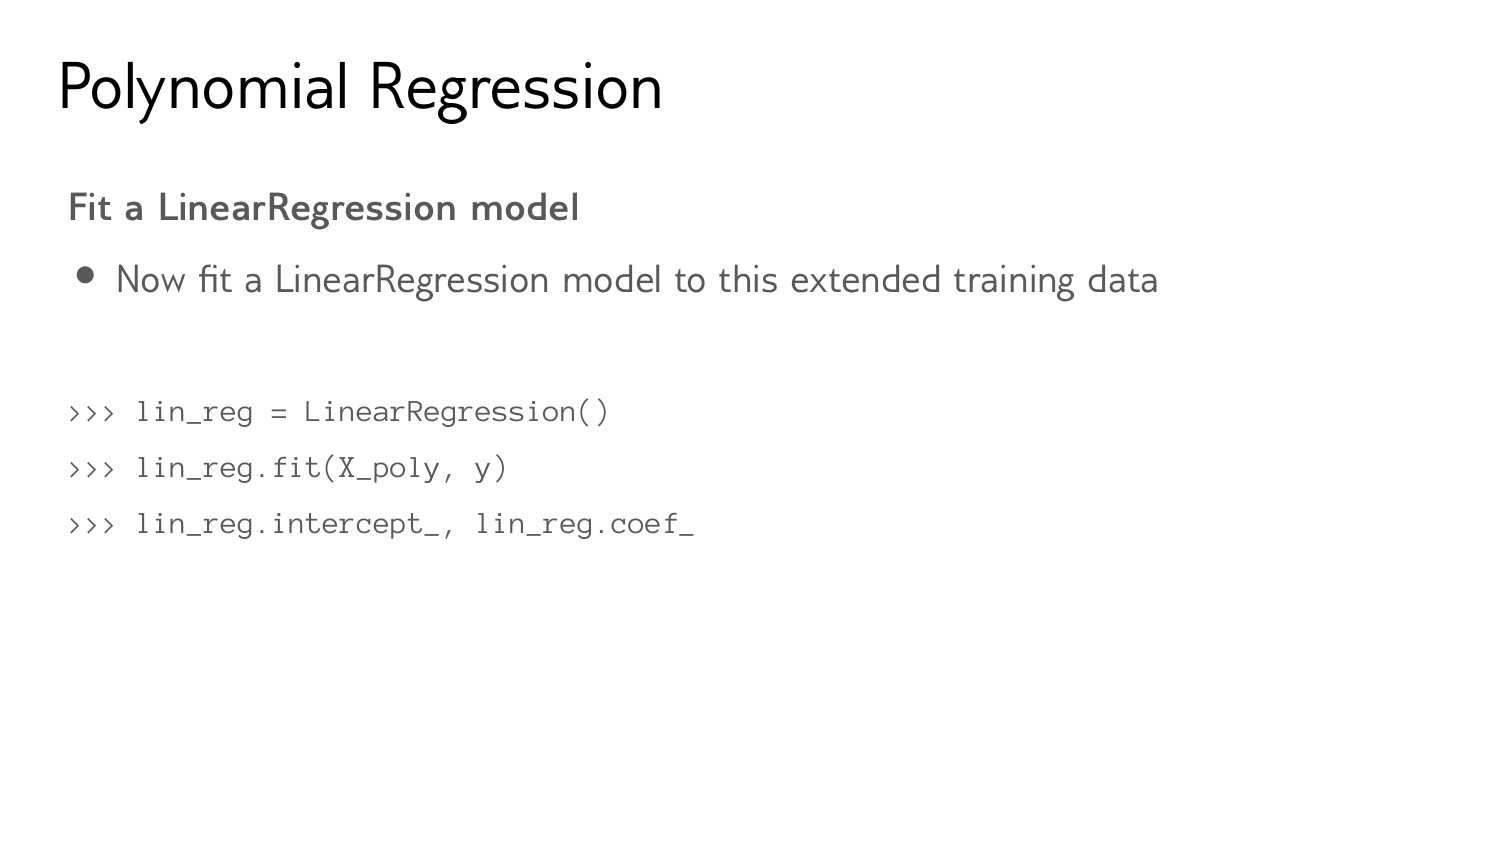

Polynomial Regression
Fit a LinearRegression model
Now fit a LinearRegression model to this extended training data

>>> lin_reg = LinearRegression()
>>> lin_reg.fit(X_poly, y)
>>> lin_reg.intercept_, lin_reg.coef_